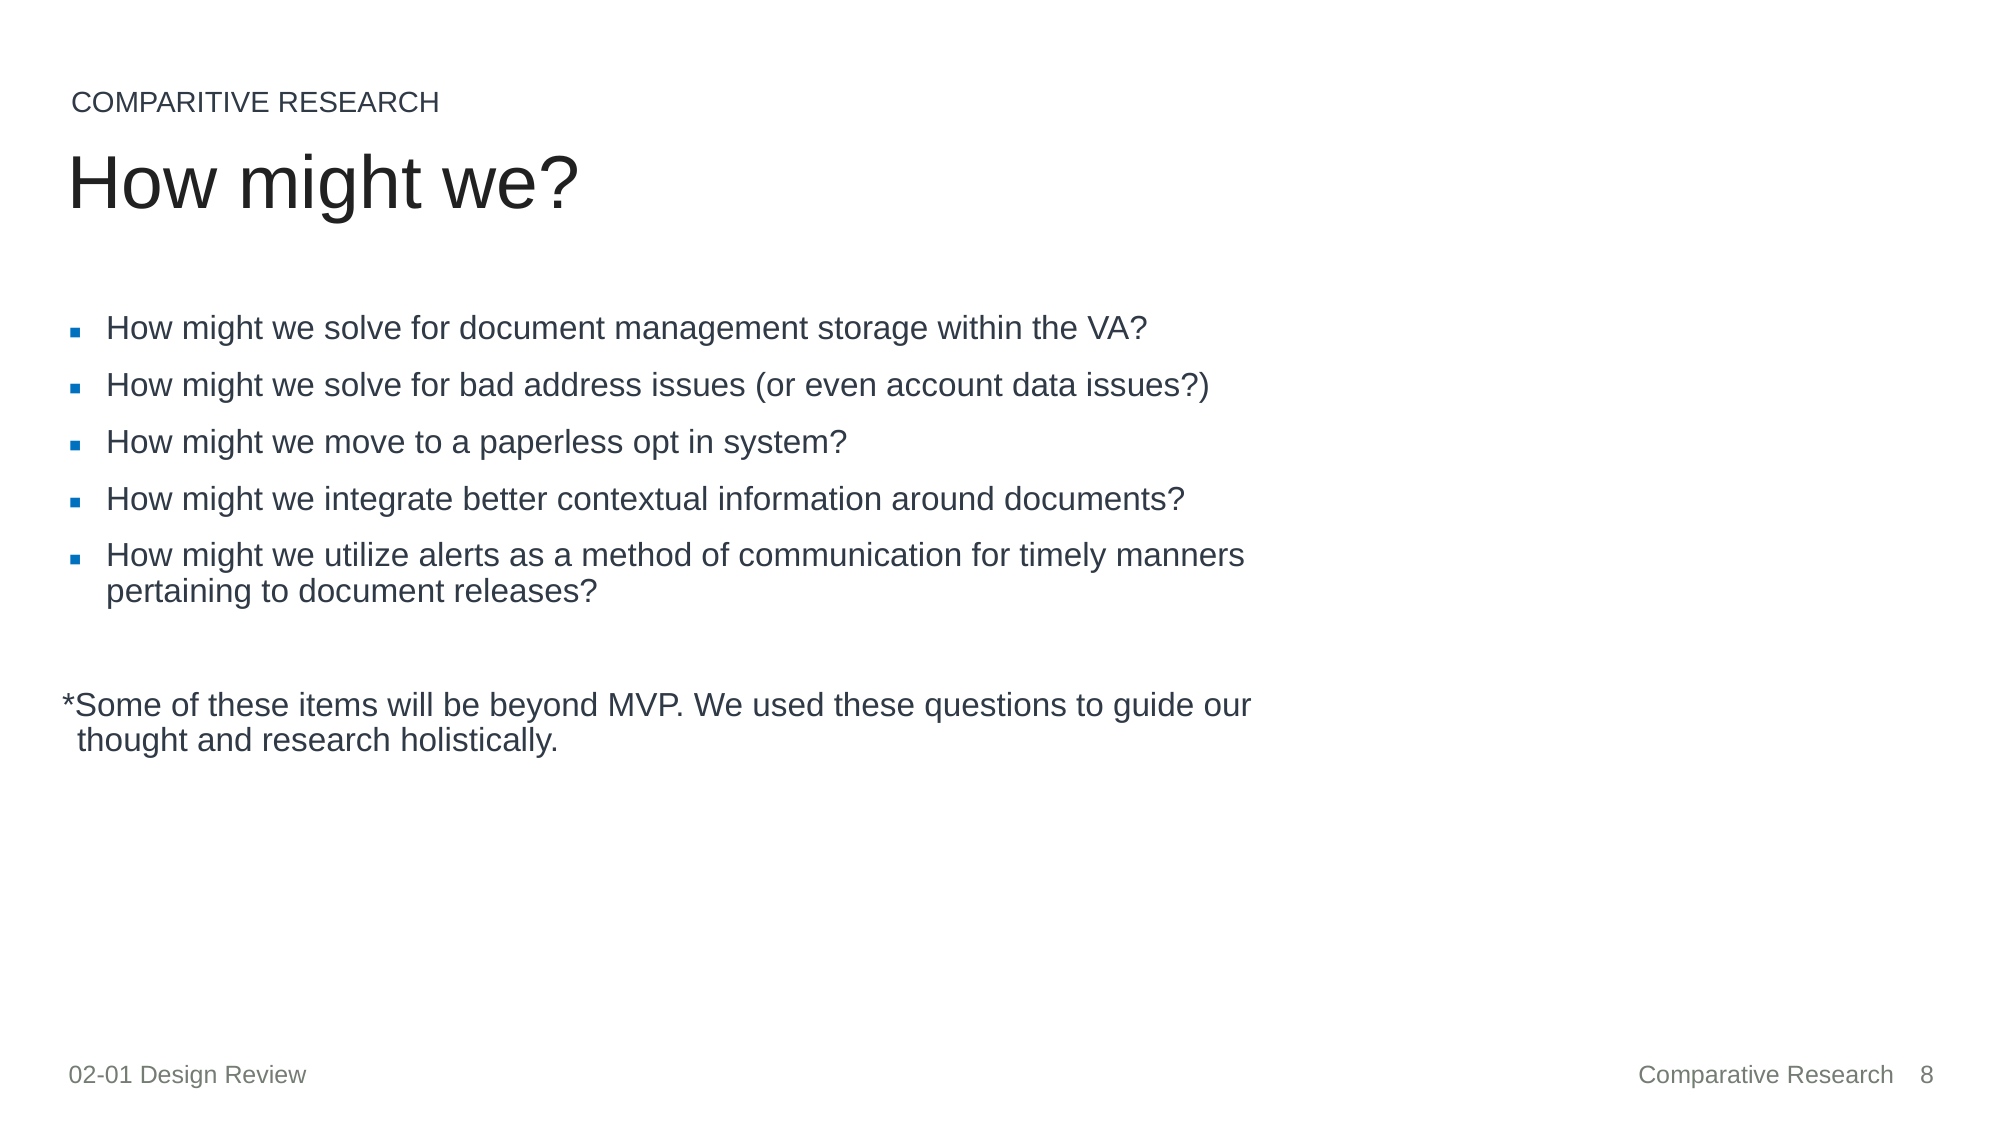

COMPARITIVE RESEARCH
How might we?
How might we solve for document management storage within the VA?
How might we solve for bad address issues (or even account data issues?)
How might we move to a paperless opt in system?
How might we integrate better contextual information around documents?
How might we utilize alerts as a method of communication for timely manners pertaining to document releases?

*Some of these items will be beyond MVP. We used these questions to guide our thought and research holistically.

8
02-01 Design Review
Comparative Research